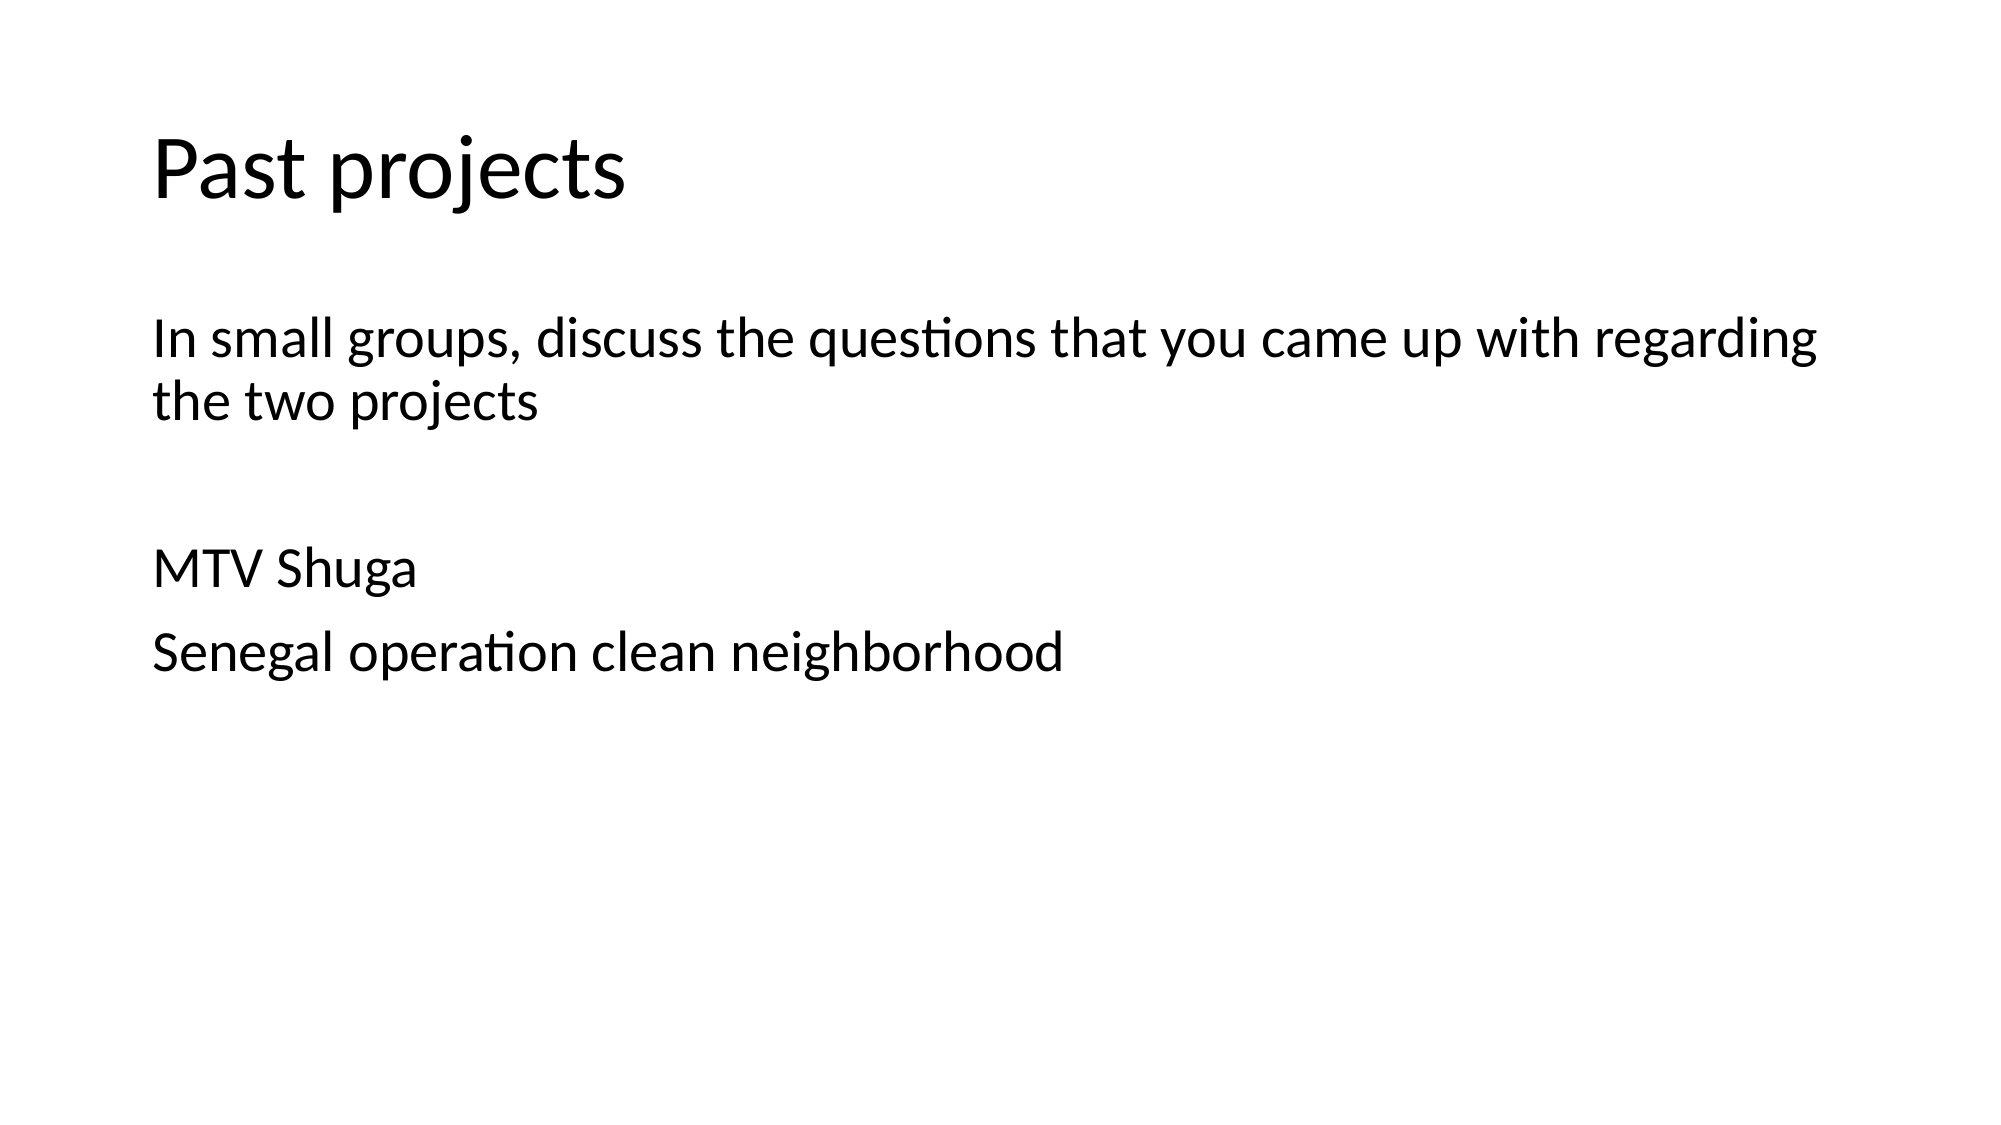

# Past projects
In small groups, discuss the questions that you came up with regarding the two projects

MTV Shuga
Senegal operation clean neighborhood